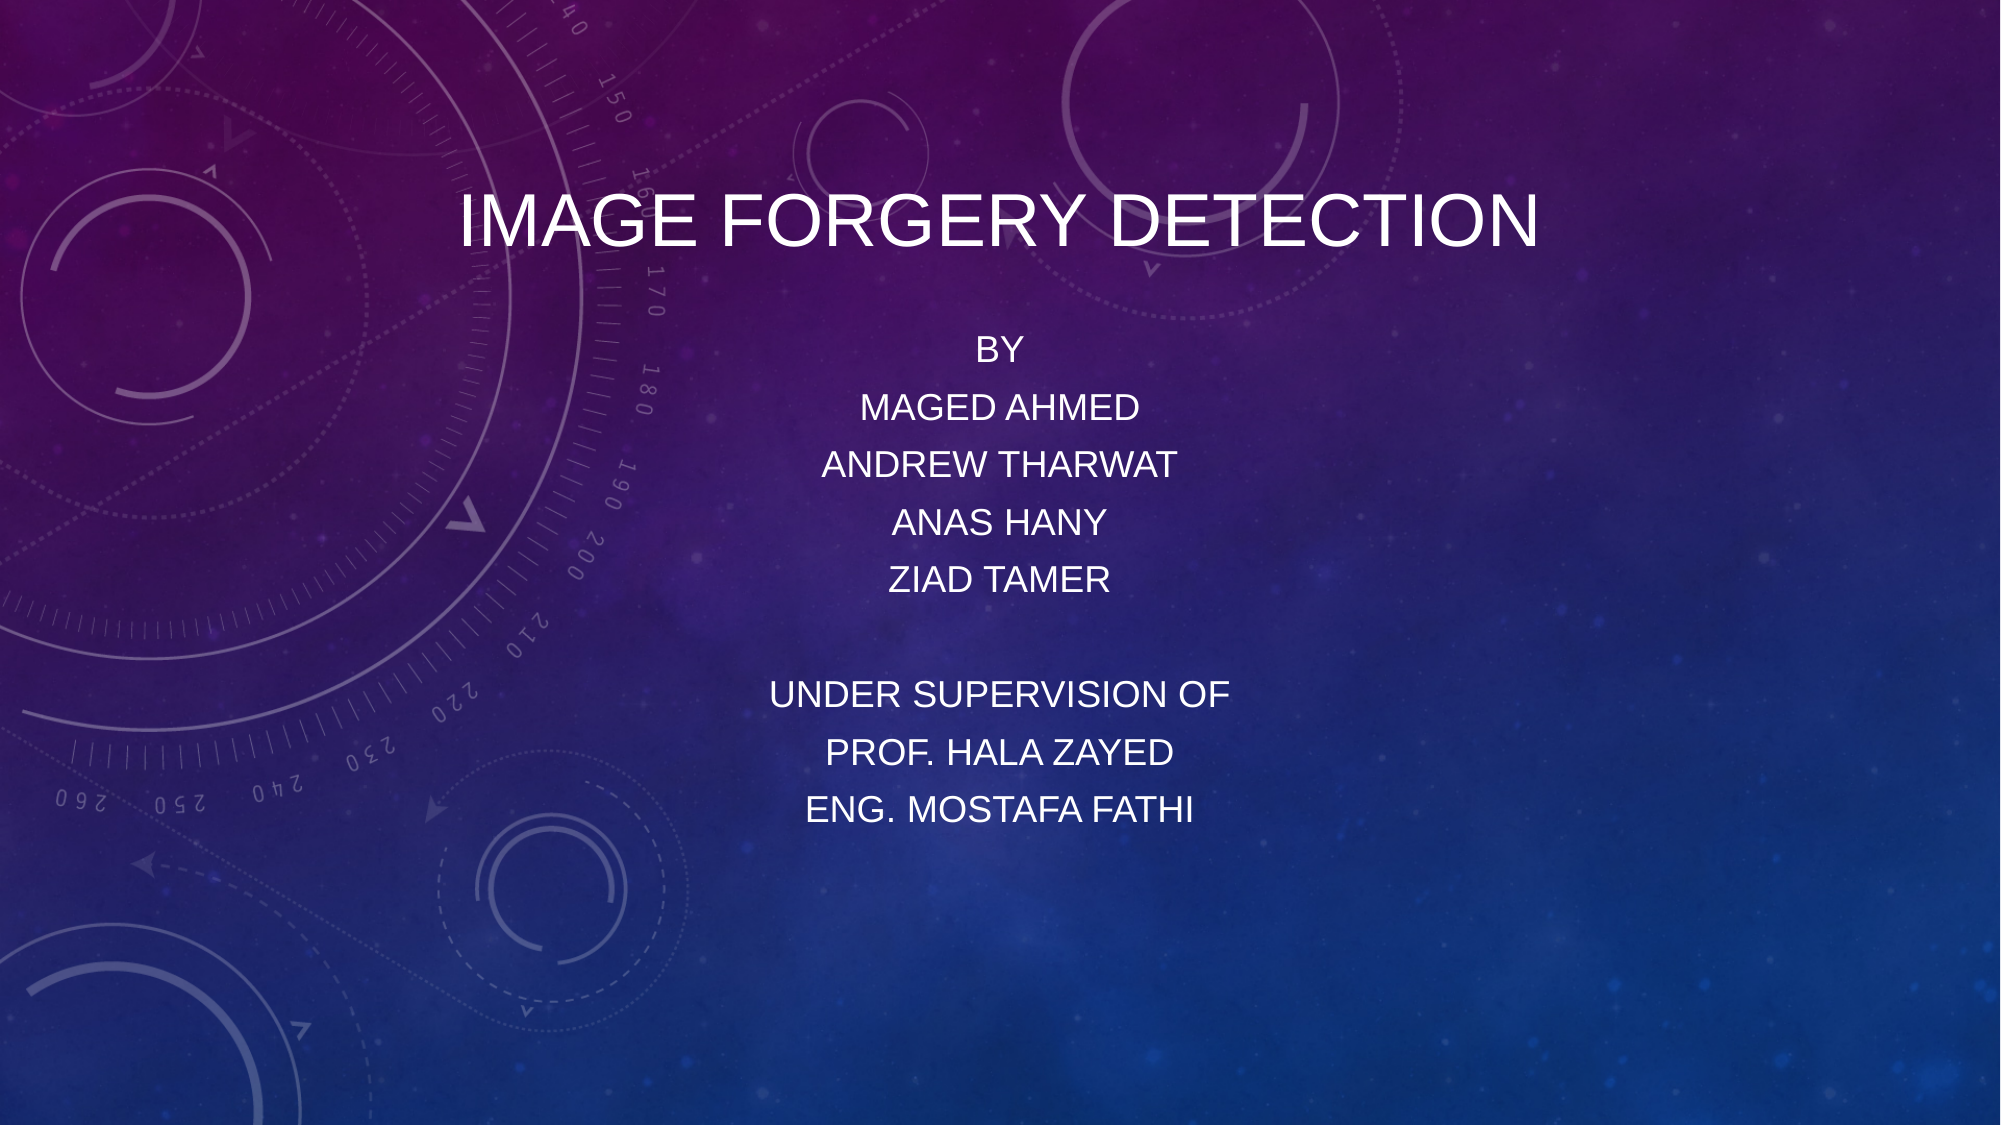

# IMAGE FORGERY DETeCTION

By
Maged Ahmed
Andrew Tharwat
Anas Hany
Ziad tamer

Under Supervision of
Prof. Hala Zayed
Eng. Mostafa Fathi